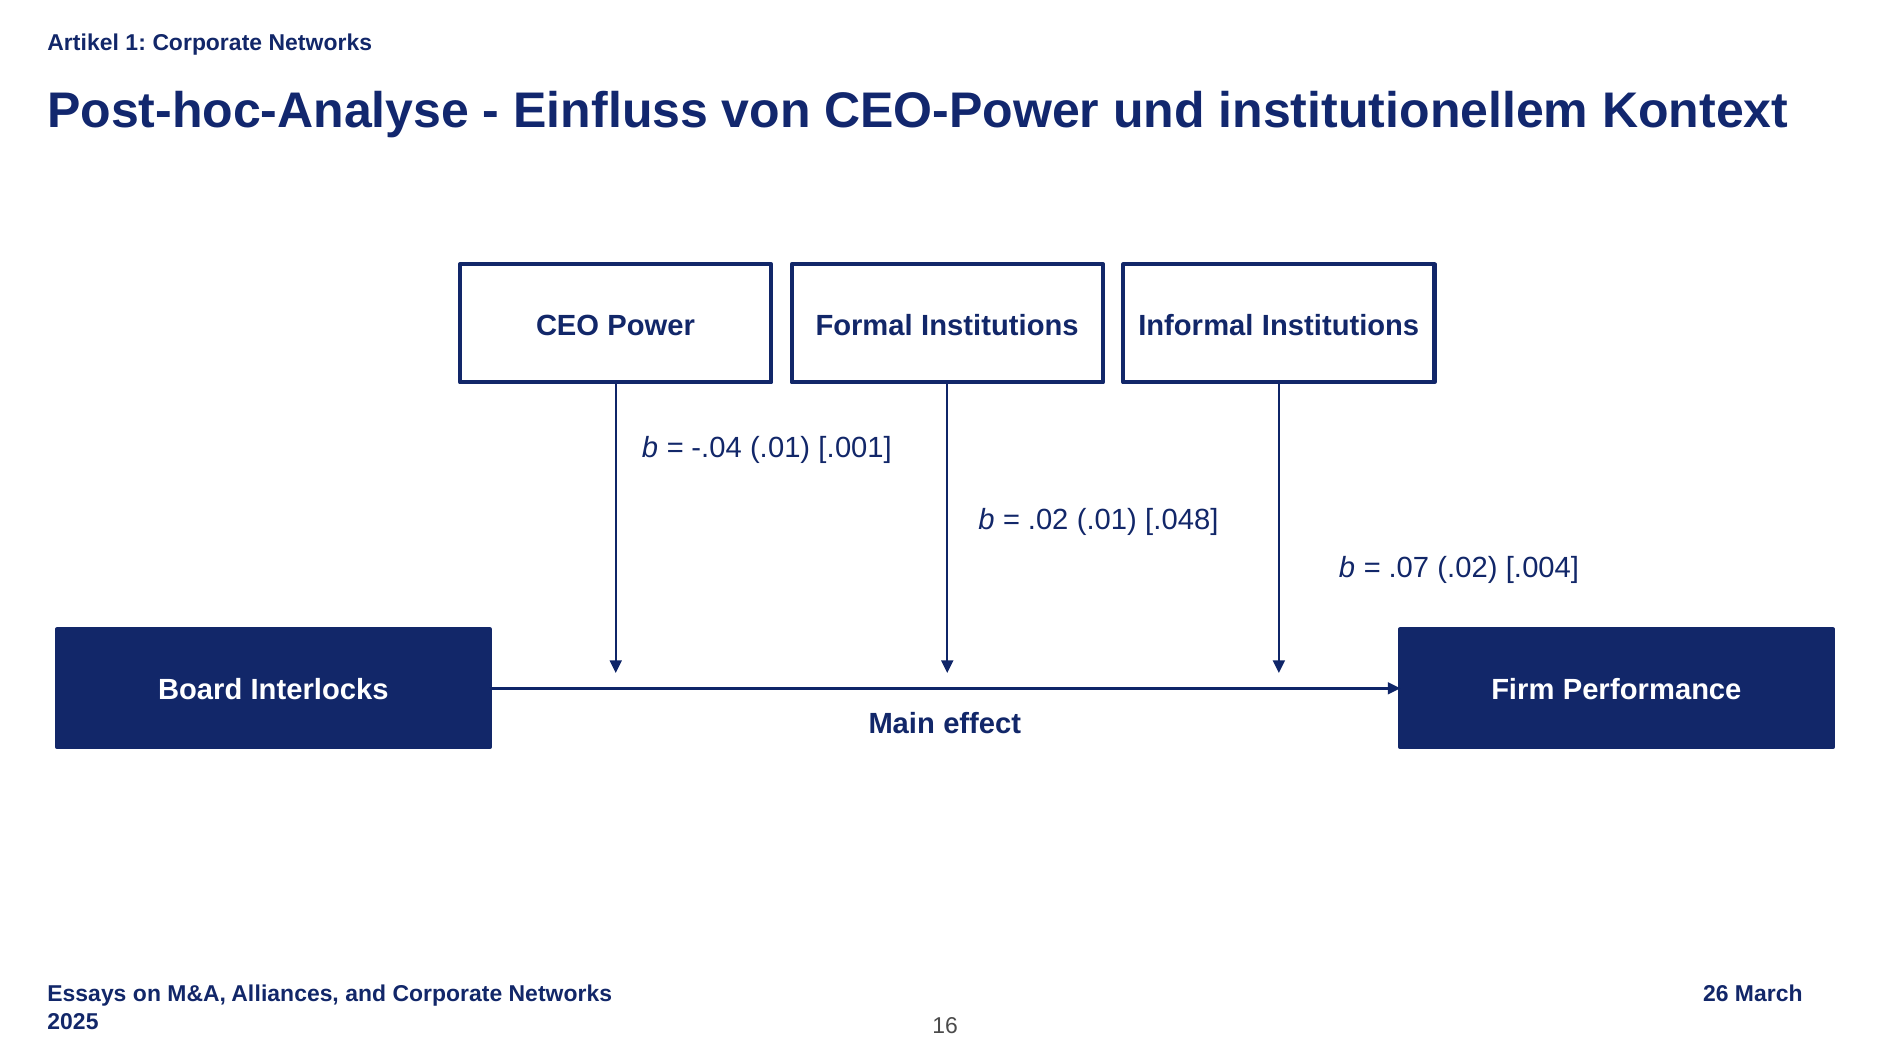

Artikel 1: Corporate Networks
Post-hoc-Analyse - Einfluss von CEO-Power und institutionellem Kontext
CEO Power
Formal Institutions
Informal Institutions
b = -.04 (.01) [.001]
b = .02 (.01) [.048]
b = .07 (.02) [.004]
Board Interlocks
Firm Performance
Main effect